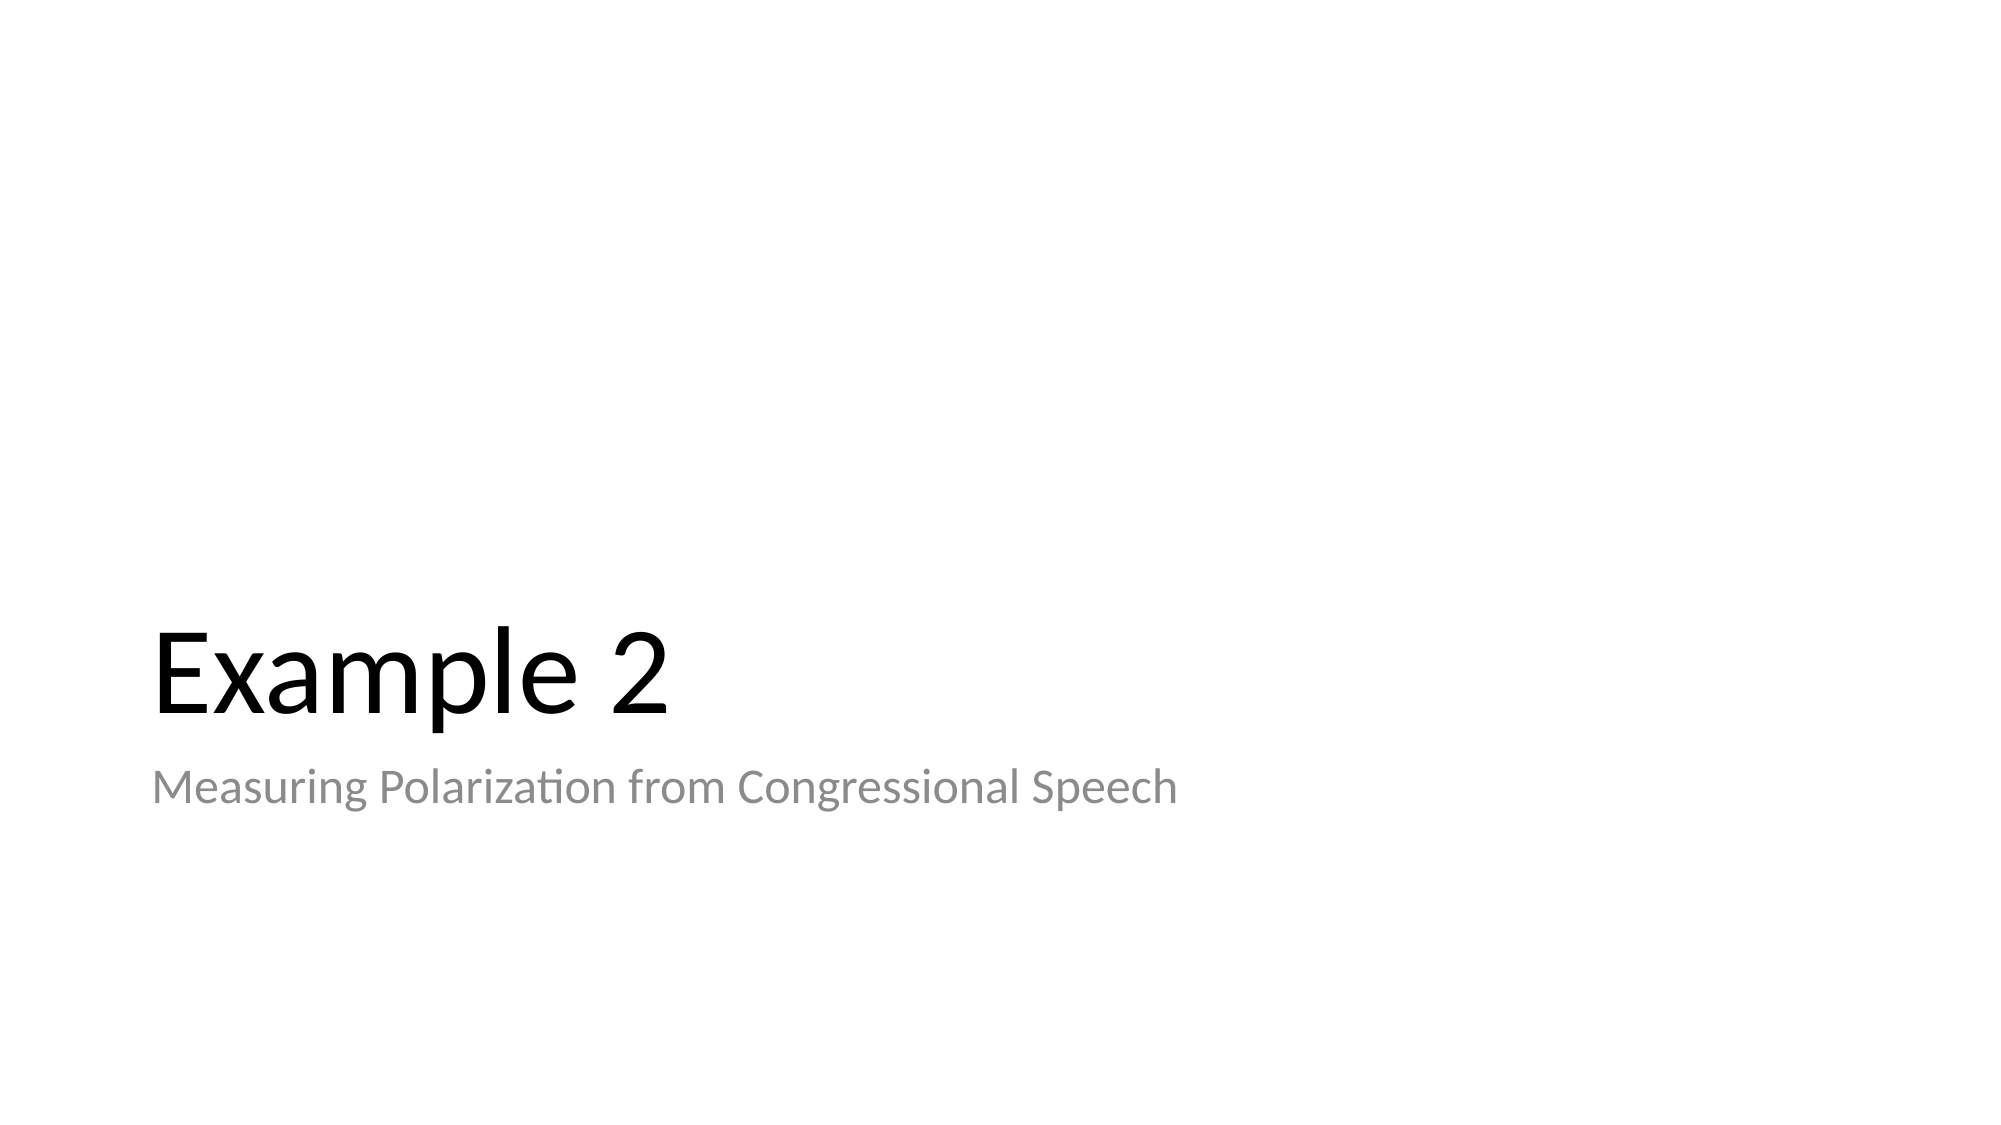

# Example 2
Measuring Polarization from Congressional Speech